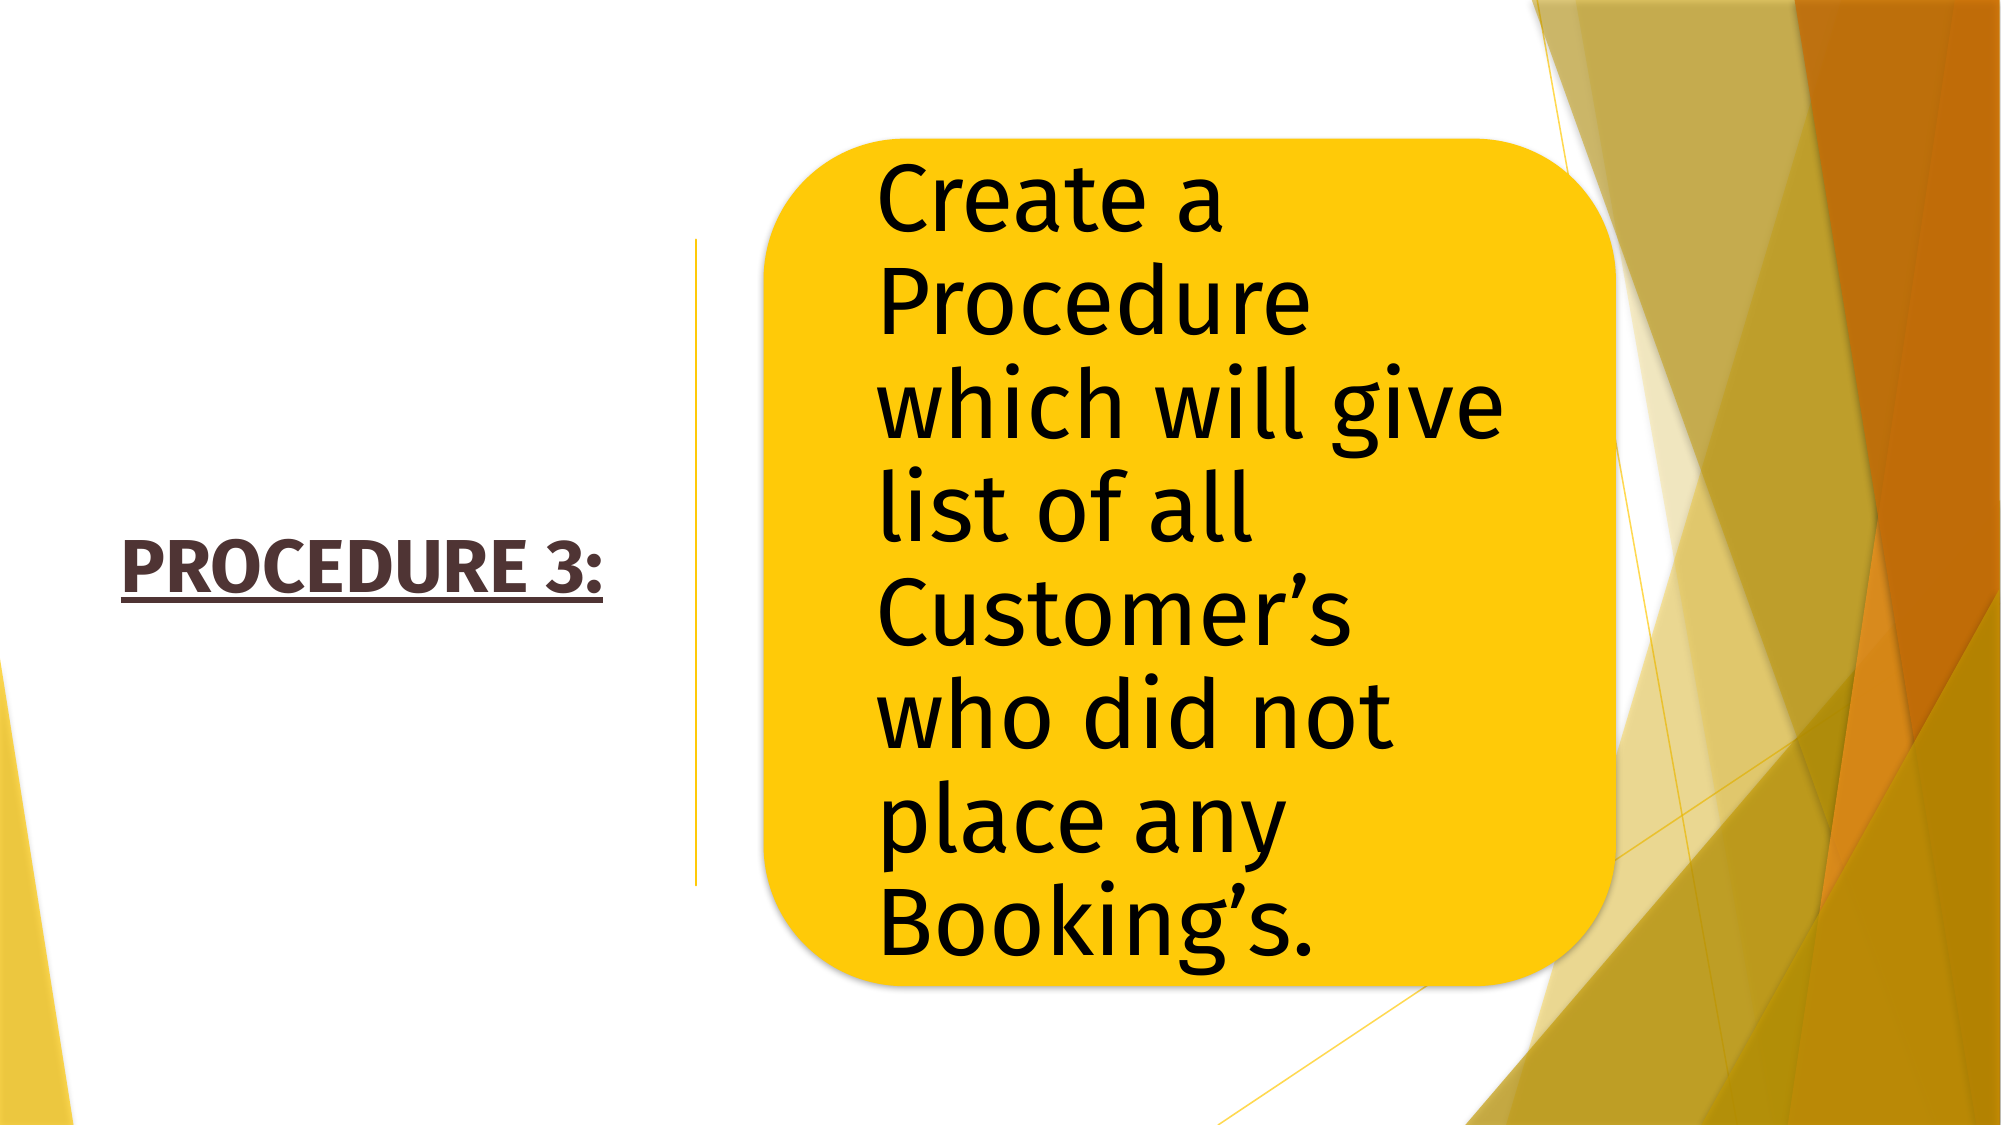

# PROCEDURE 3:
Create a Procedure which will give list of all Customer’s who did not place any Booking’s.